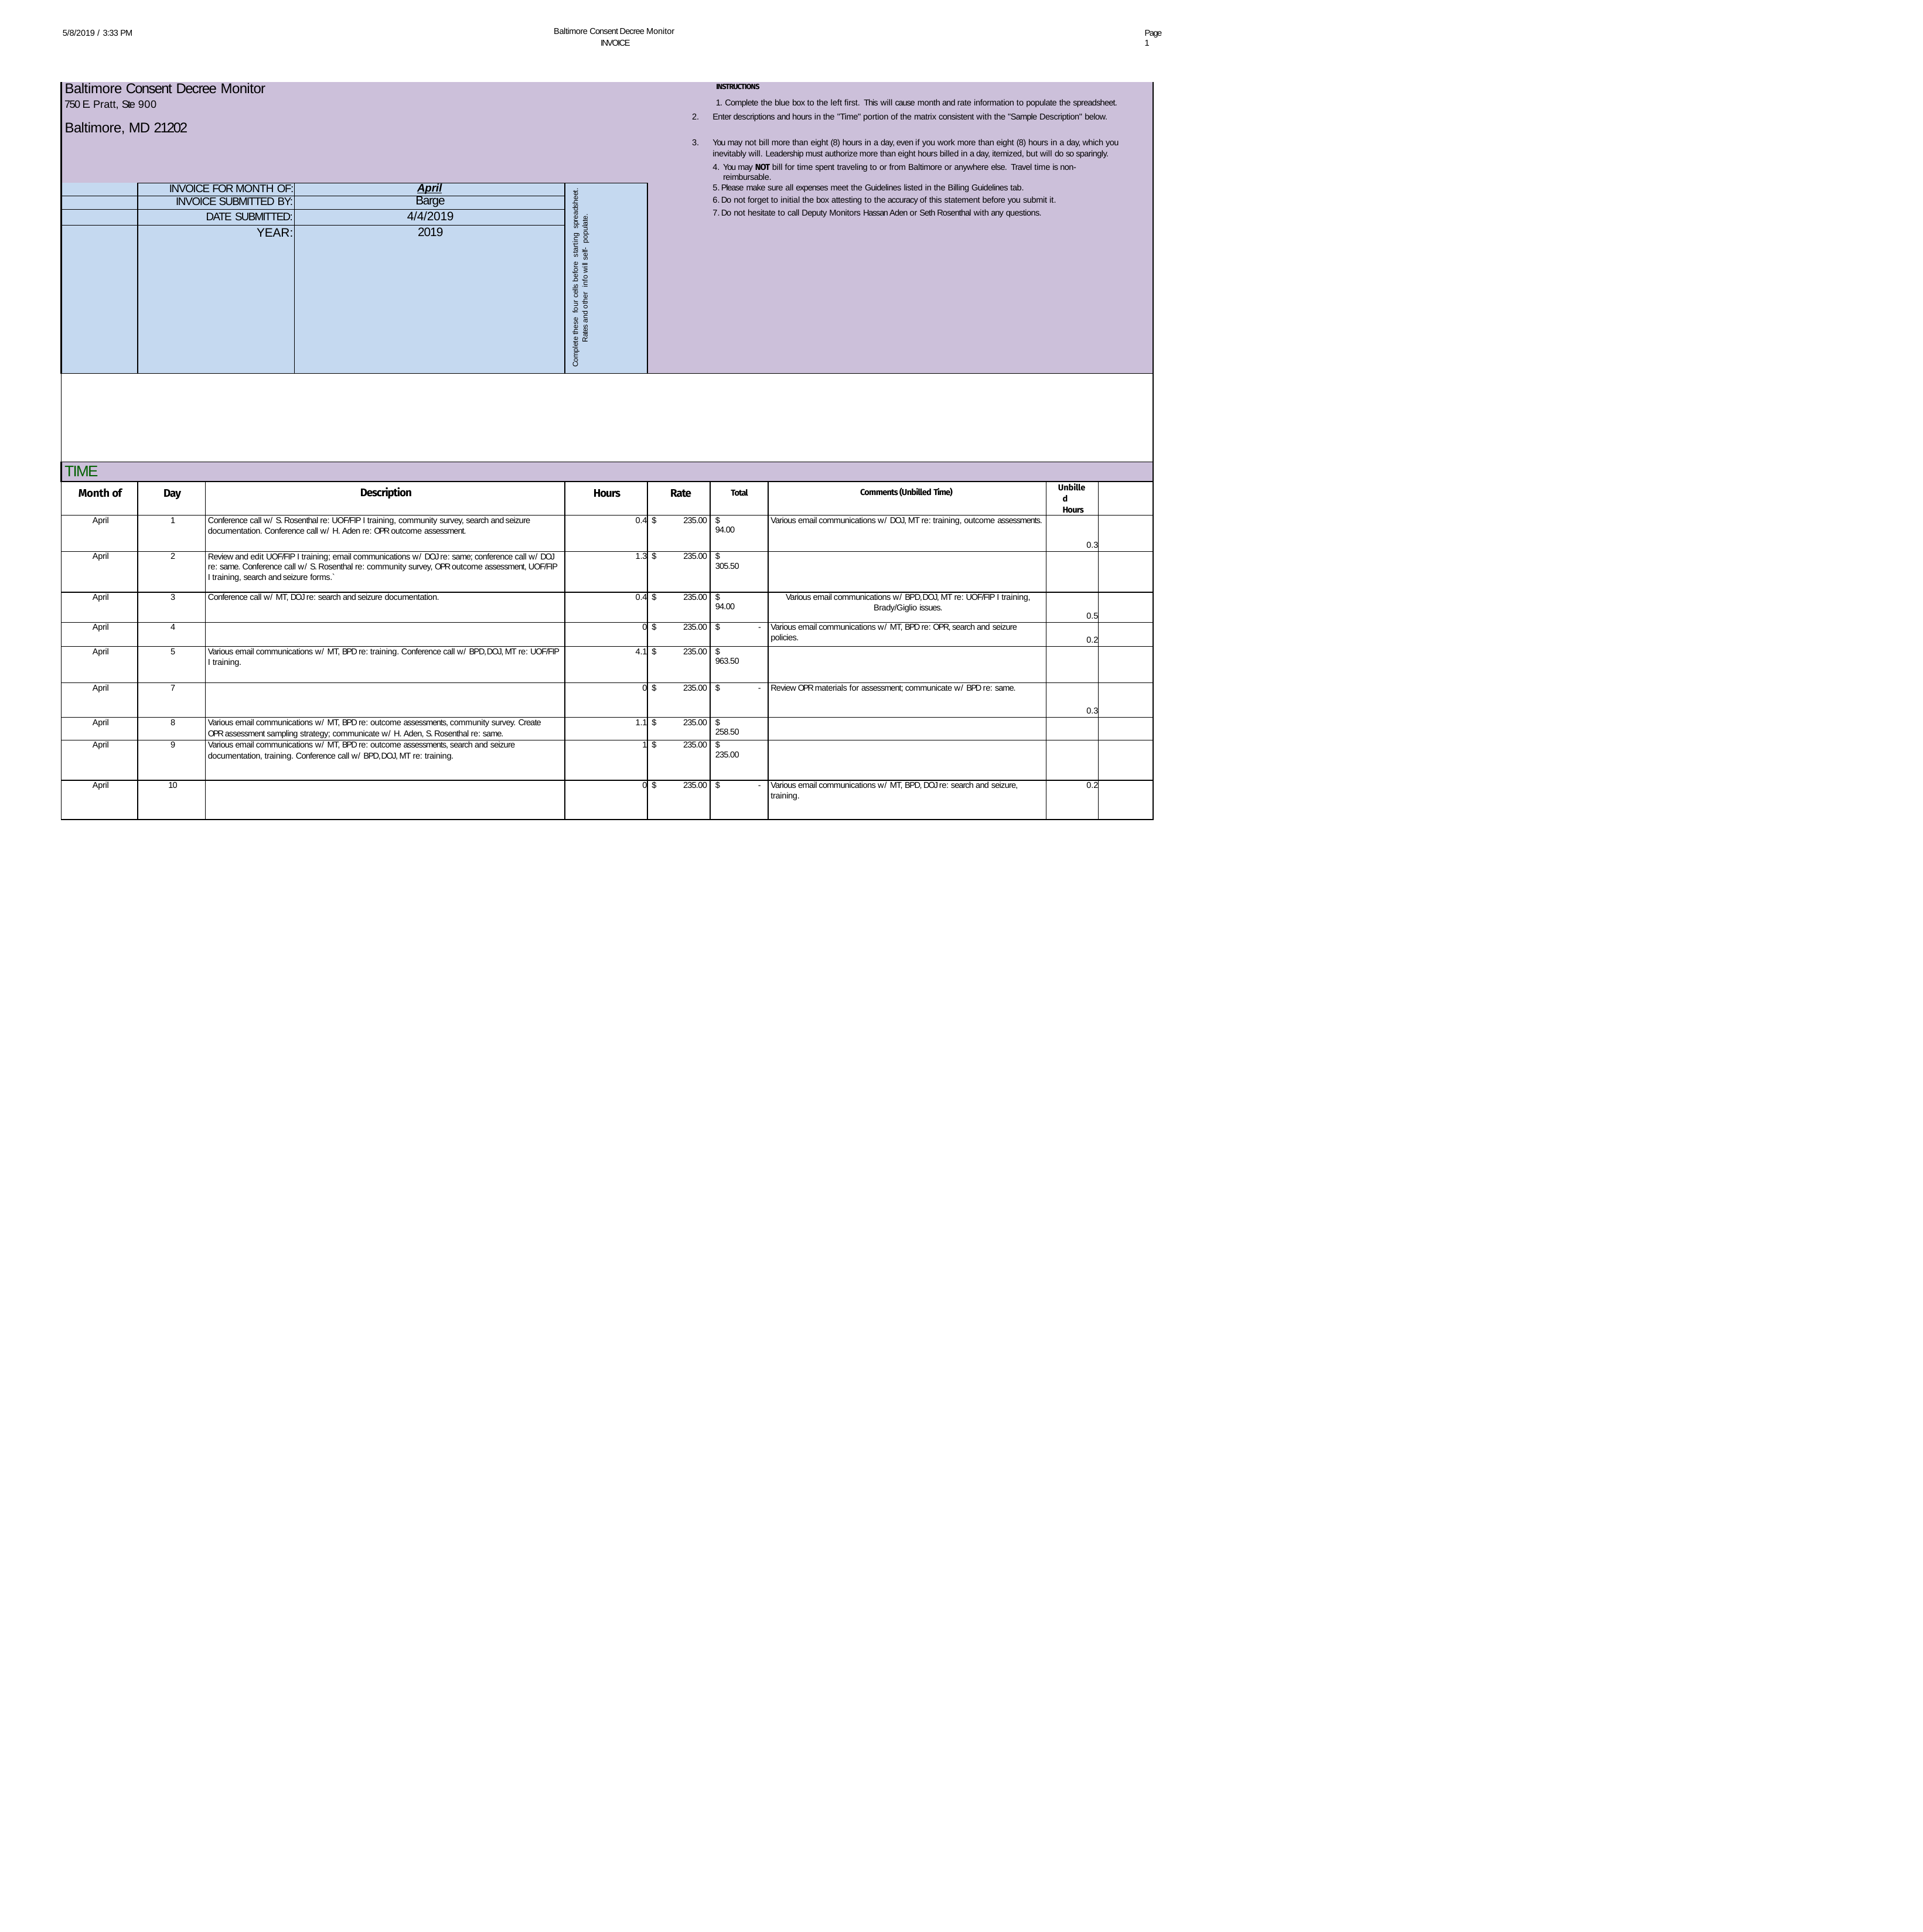

Baltimore Consent Decree Monitor  INVOICE
5/8/2019 / 3:33 PM
Page 1
| Baltimore Consent Decree Monitor INSTRUCTIONS 750 E. Pratt, Ste 900 1. Complete the blue box to the left first. This will cause month and rate information to populate the spreadsheet. Enter descriptions and hours in the "Time" portion of the matrix consistent with the "Sample Description" below. Baltimore, MD 21202 You may not bill more than eight (8) hours in a day, even if you work more than eight (8) hours in a day, which you inevitably will. Leadership must authorize more than eight hours billed in a day, itemized, but will do so sparingly. You may NOT bill for time spent traveling to or from Baltimore or anywhere else. Travel time is non-reimbursable. |  |  |  |  |  |  |  |  |  |
| --- | --- | --- | --- | --- | --- | --- | --- | --- | --- |
|  | INVOICE FOR MONTH OF: |  | April | Complete these four cells before starting spreadsheet. Rates and other info will self- populate. | Please make sure all expenses meet the Guidelines listed in the Billing Guidelines tab. Do not forget to initial the box attesting to the accuracy of this statement before you submit it. Do not hesitate to call Deputy Monitors Hassan Aden or Seth Rosenthal with any questions. |  |  |  |  |
|  | INVOICE SUBMITTED BY: |  | Barge |  |  |  |  |  |  |
|  | DATE SUBMITTED: |  | 4/4/2019 |  |  |  |  |  |  |
|  | YEAR: |  | 2019 |  |  |  |  |  |  |
|  |  |  |  |  |  |  |  |  |  |
| TIME |  |  |  |  |  |  |  |  |  |
| Month of | Day | Description |  | Hours | Rate | Total | Comments (Unbilled Time) | Unbilled Hours |  |
| April | 1 | Conference call w/ S. Rosenthal re: UOF/FIP I training, community survey, search and seizure documentation. Conference call w/ H. Aden re: OPR outcome assessment. |  | 0.4 | $ 235.00 | $ 94.00 | Various email communications w/ DOJ, MT re: training, outcome assessments. | 0.3 |  |
| April | 2 | Review and edit UOF/FIP I training; email communications w/ DOJ re: same; conference call w/ DOJ re: same. Conference call w/ S. Rosenthal re: community survey, OPR outcome assessment, UOF/FIP I training, search and seizure forms.` |  | 1.3 | $ 235.00 | $ 305.50 |  |  |  |
| April | 3 | Conference call w/ MT, DOJ re: search and seizure documentation. |  | 0.4 | $ 235.00 | $ 94.00 | Various email communications w/ BPD, DOJ, MT re: UOF/FIP I training, Brady/Giglio issues. | 0.5 |  |
| April | 4 |  |  | 0 | $ 235.00 | $ - | Various email communications w/ MT, BPD re: OPR, search and seizure policies. | 0.2 |  |
| April | 5 | Various email communications w/ MT, BPD re: training. Conference call w/ BPD, DOJ, MT re: UOF/FIP I training. |  | 4.1 | $ 235.00 | $ 963.50 |  |  |  |
| April | 7 |  |  | 0 | $ 235.00 | $ - | Review OPR materials for assessment; communicate w/ BPD re: same. | 0.3 |  |
| April | 8 | Various email communications w/ MT, BPD re: outcome assessments, community survey. Create OPR assessment sampling strategy; communicate w/ H. Aden, S. Rosenthal re: same. |  | 1.1 | $ 235.00 | $ 258.50 |  |  |  |
| April | 9 | Various email communications w/ MT, BPD re: outcome assessments, search and seizure documentation, training. Conference call w/ BPD, DOJ, MT re: training. |  | 1 | $ 235.00 | $ 235.00 |  |  |  |
| April | 10 |  |  | 0 | $ 235.00 | $ - | Various email communications w/ MT, BPD, DOJ re: search and seizure, training. | 0.2 |  |